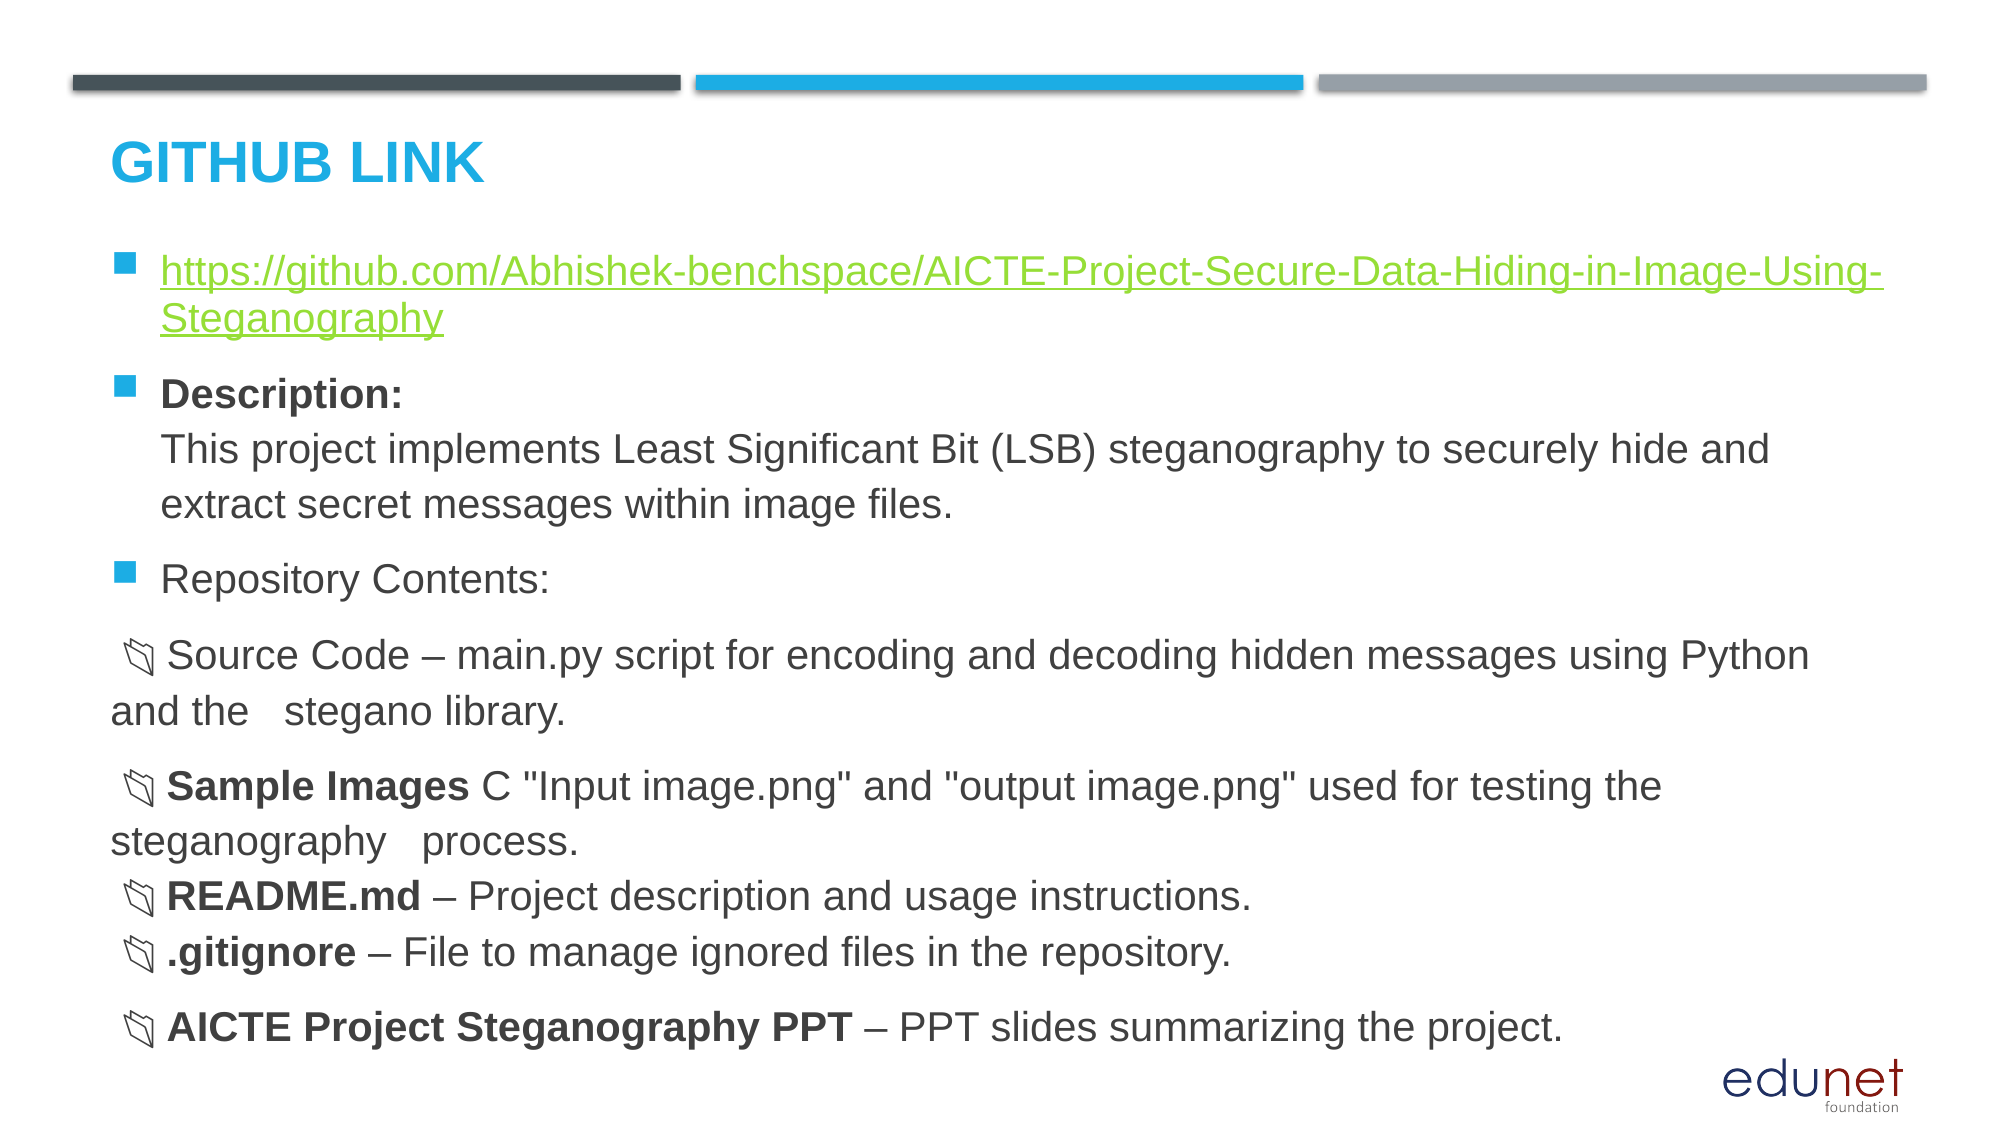

# GitHub Link
https://github.com/Abhishek-benchspace/AICTE-Project-Secure-Data-Hiding-in-Image-Using-Steganography
Description:
This project implements Least Significant Bit (LSB) steganography to securely hide and extract secret messages within image files.
Repository Contents:
 📂 Source Code – main.py script for encoding and decoding hidden messages using Python and the   stegano library.
 📂 Sample Images C "Input image.png" and "output image.png" used for testing the steganography   process.
 📂 README.md – Project description and usage instructions.
 📂 .gitignore – File to manage ignored files in the repository.
 📂 AICTE Project Steganography PPT – PPT slides summarizing the project.